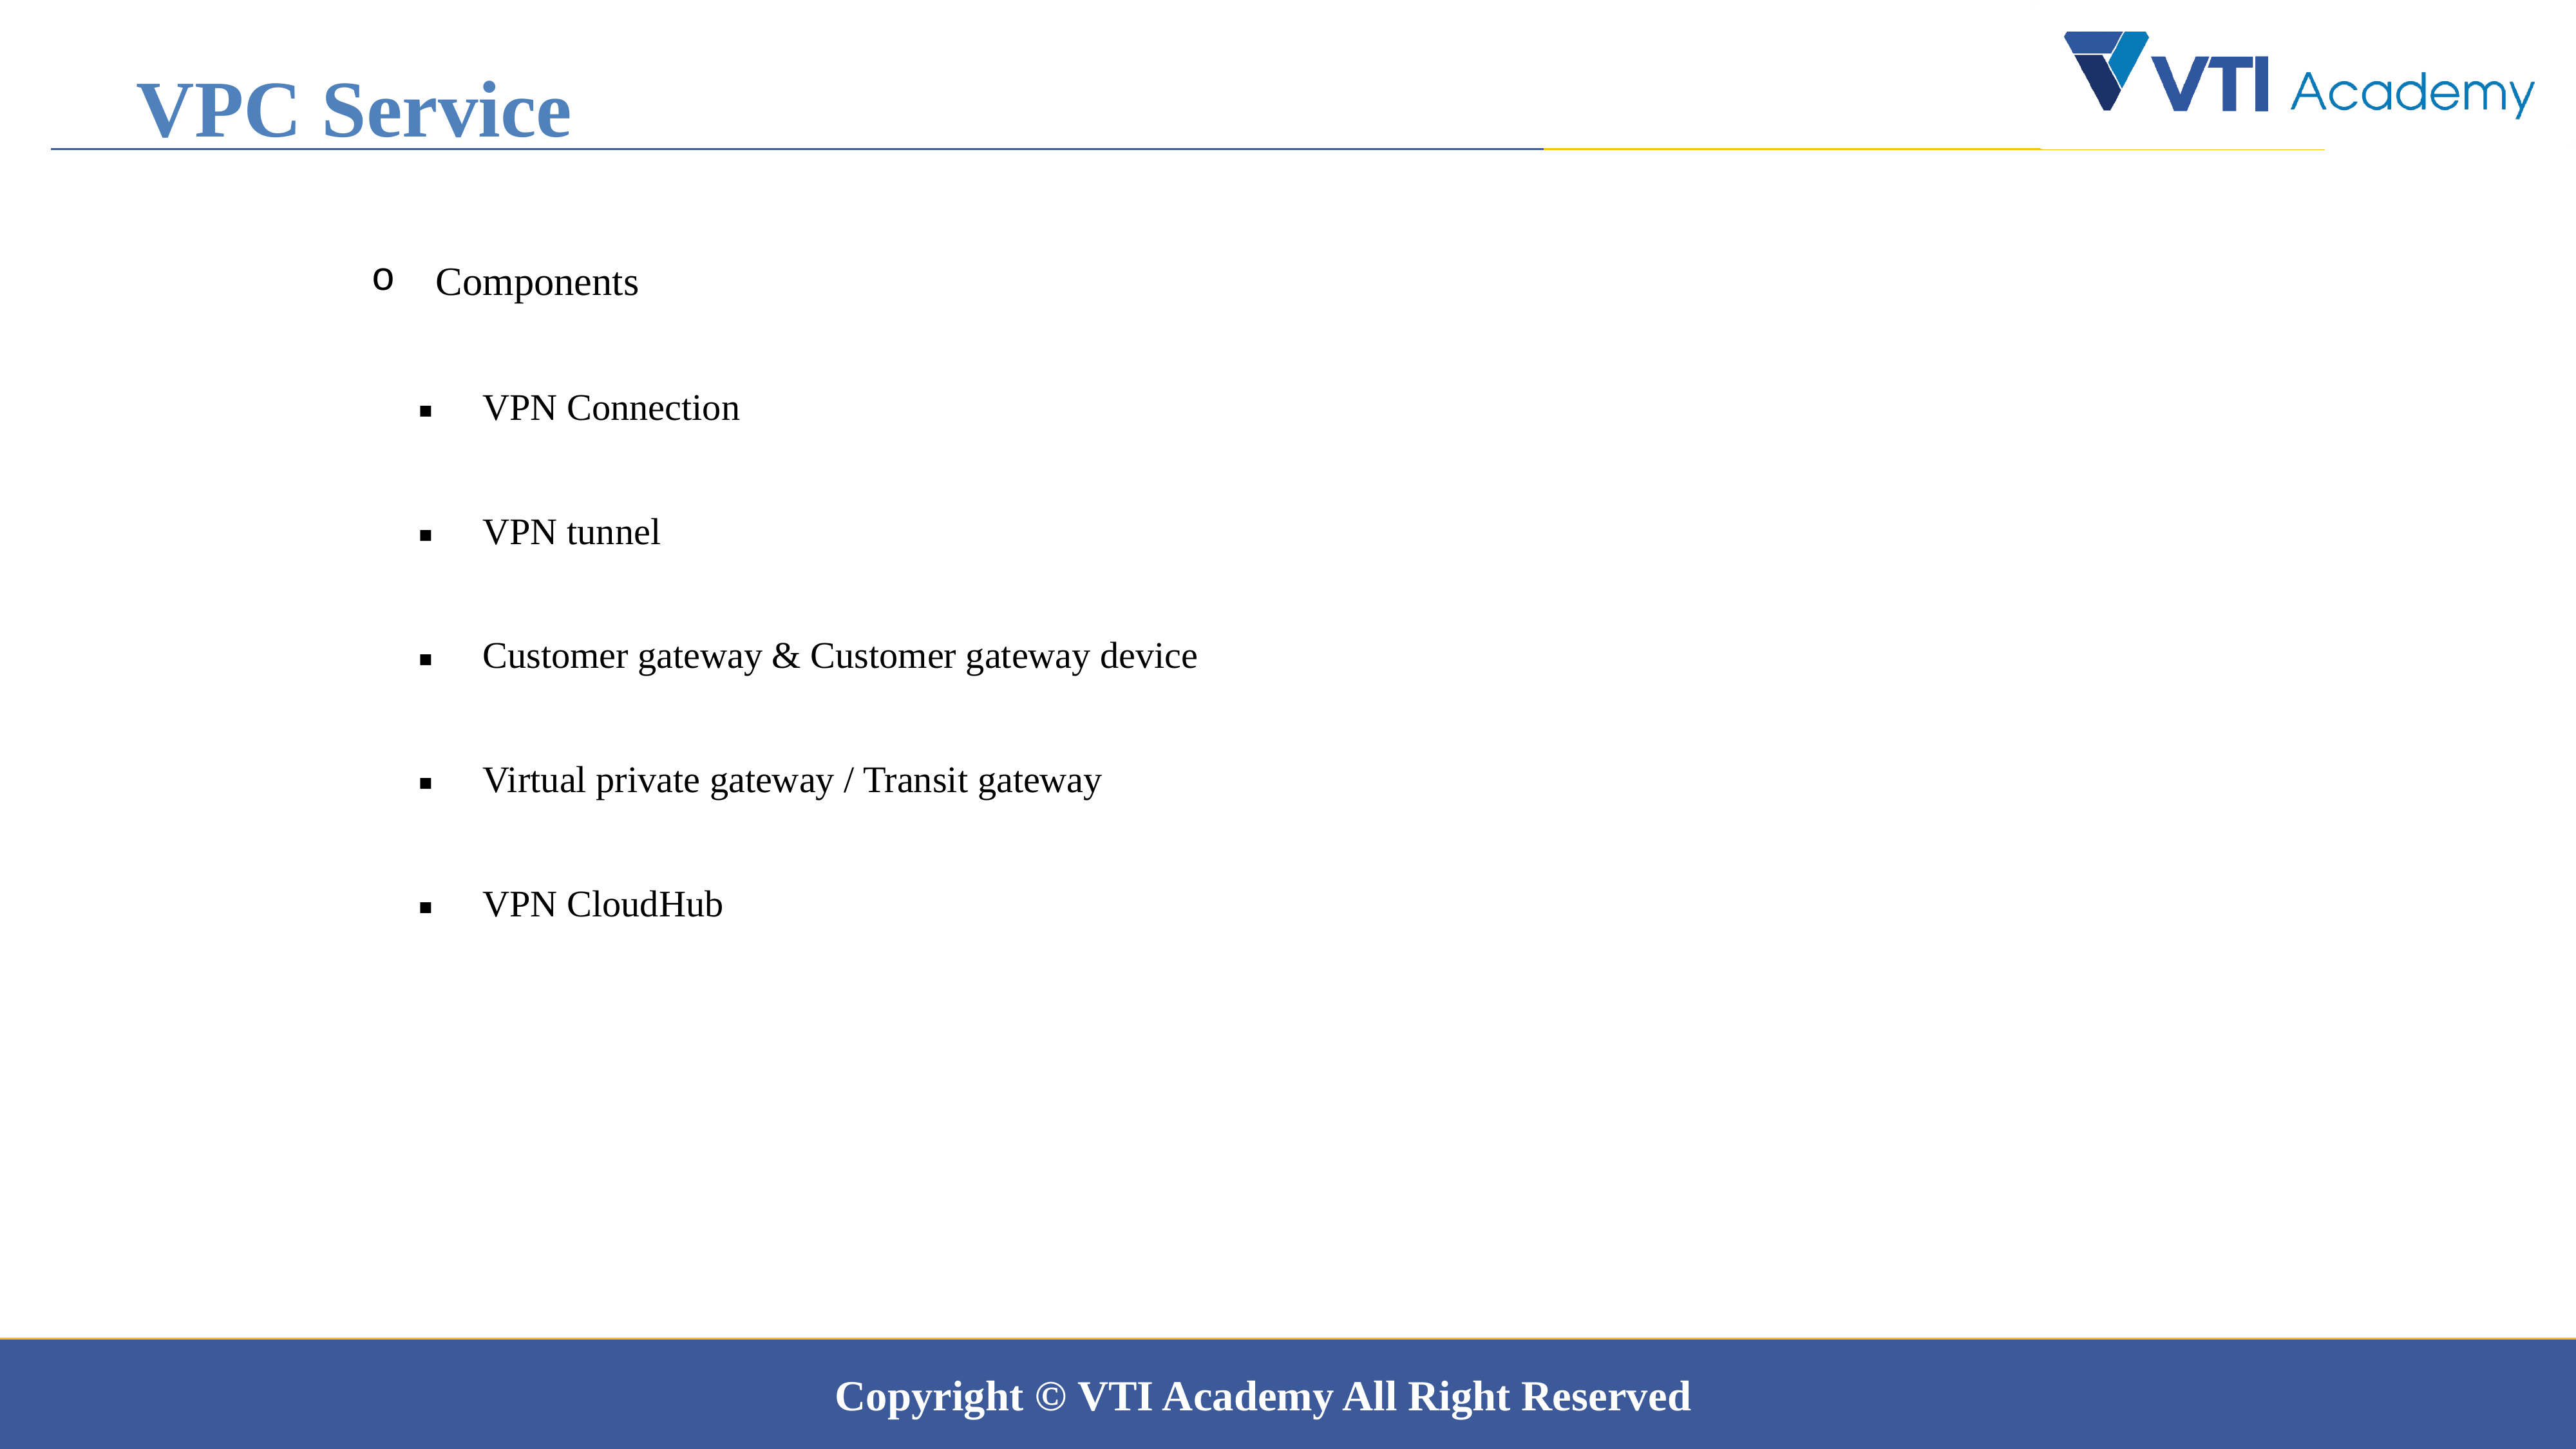

VPC Service
Components
VPN Connection
VPN tunnel
Customer gateway & Customer gateway device
Virtual private gateway / Transit gateway
VPN CloudHub